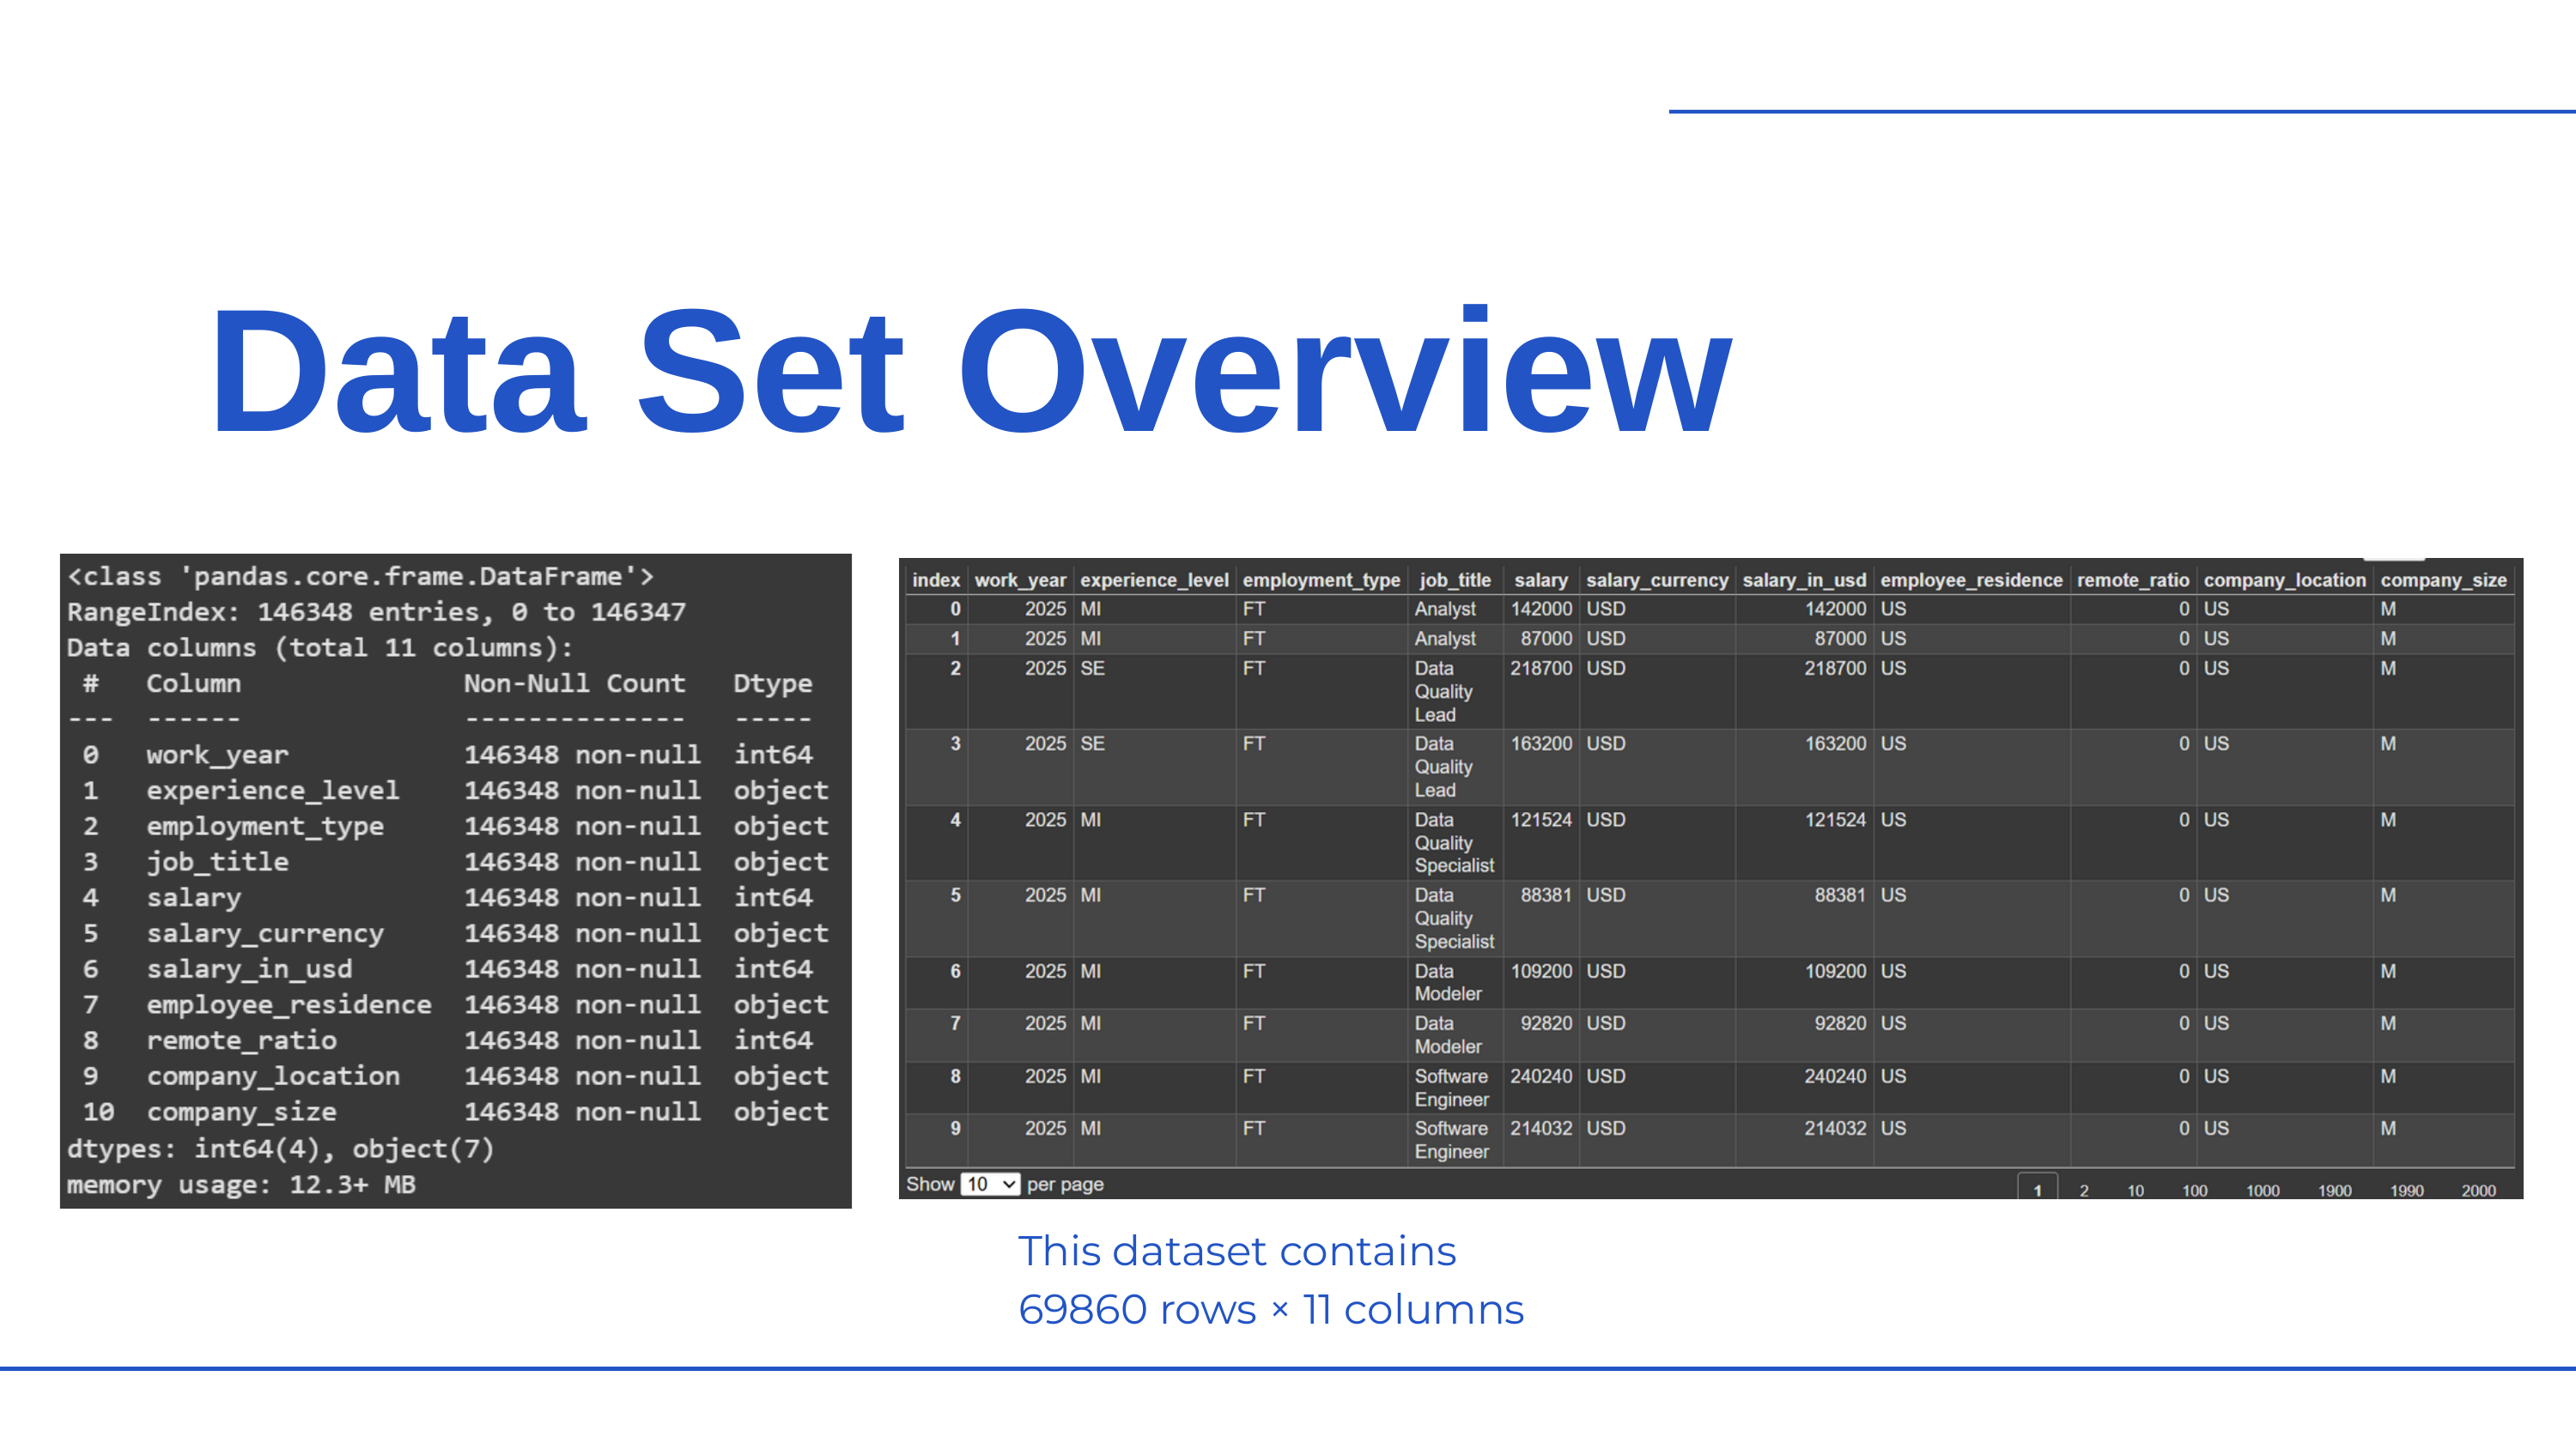

Data Set Overview

This dataset contains 69860 rows × 11 columns